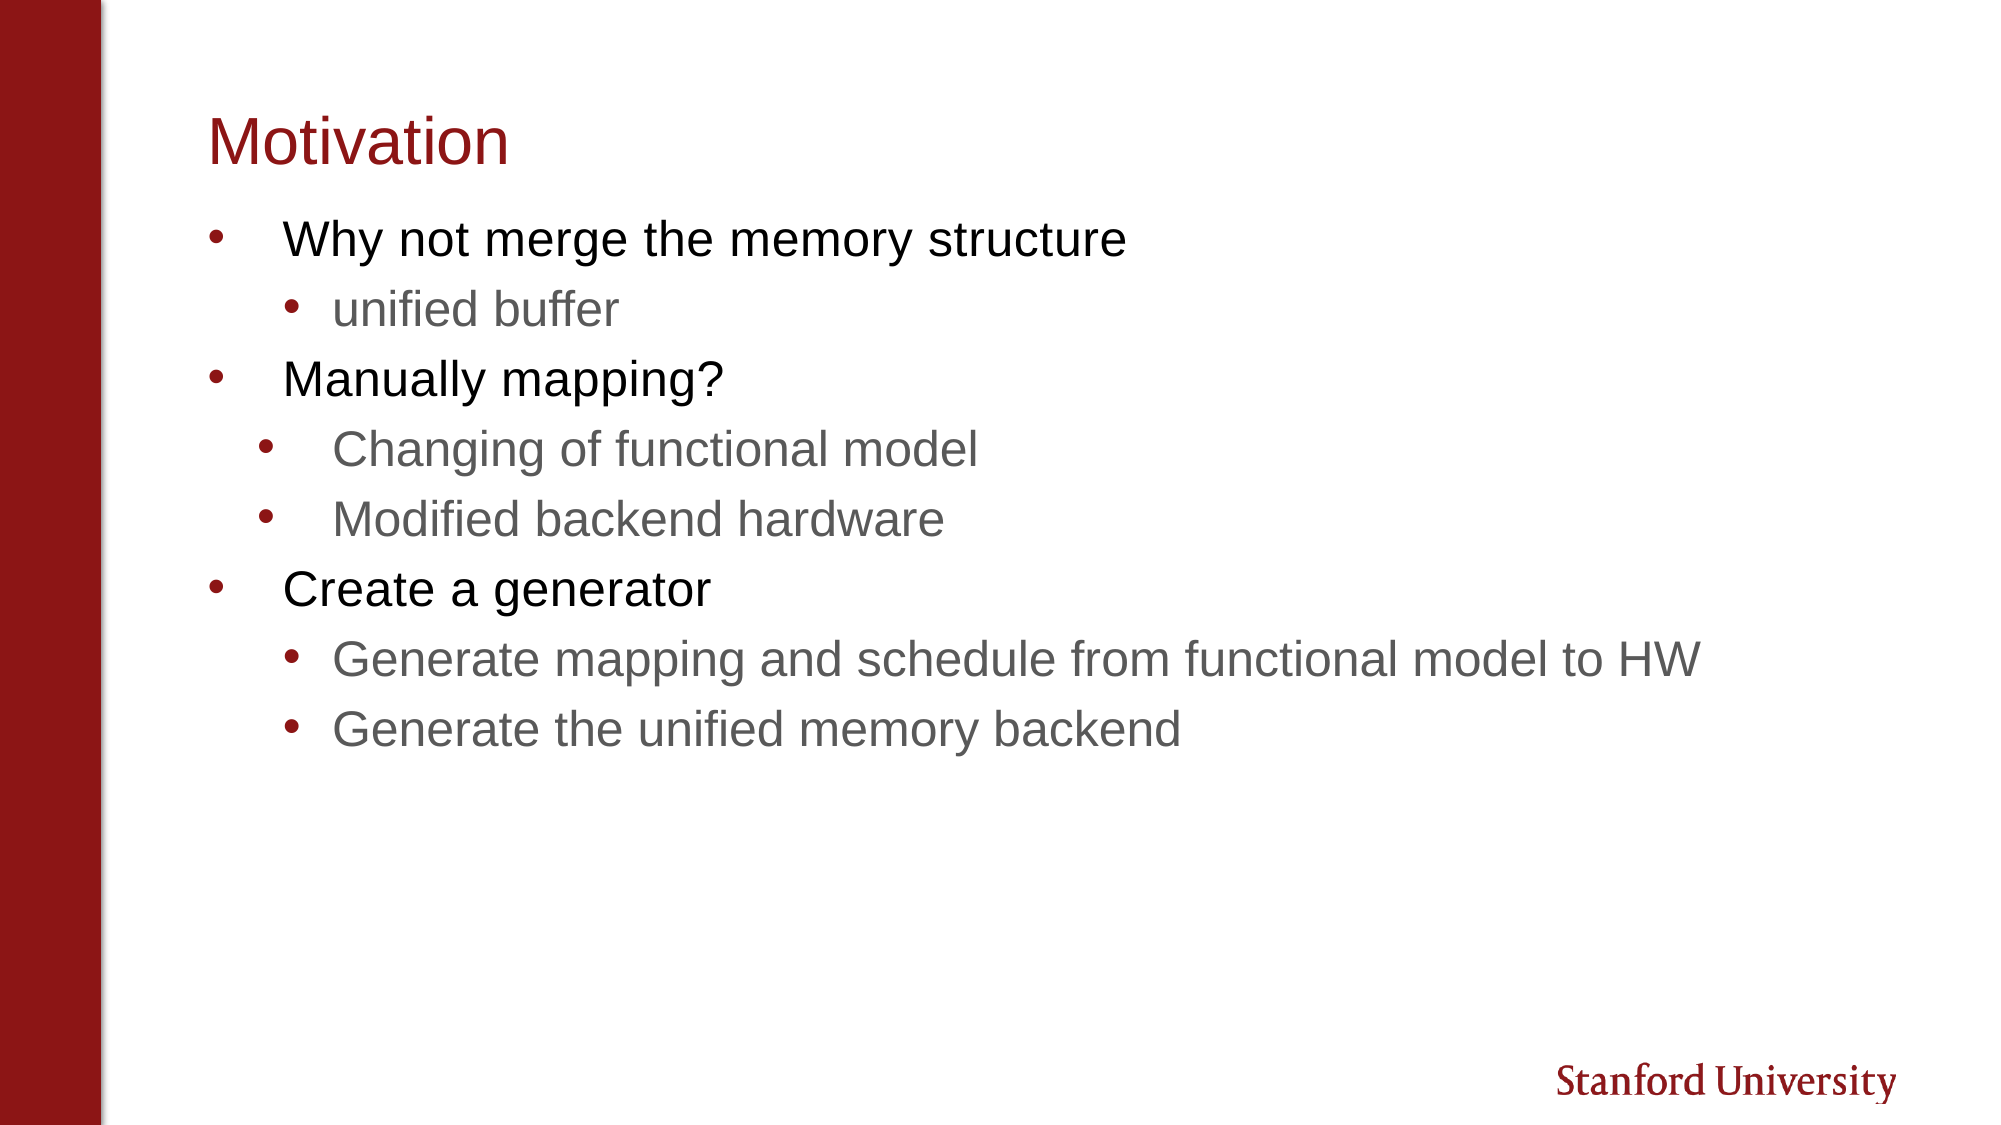

# Motivation
Why not merge the memory structure
unified buffer
Manually mapping?
Changing of functional model
Modified backend hardware
Create a generator
Generate mapping and schedule from functional model to HW
Generate the unified memory backend